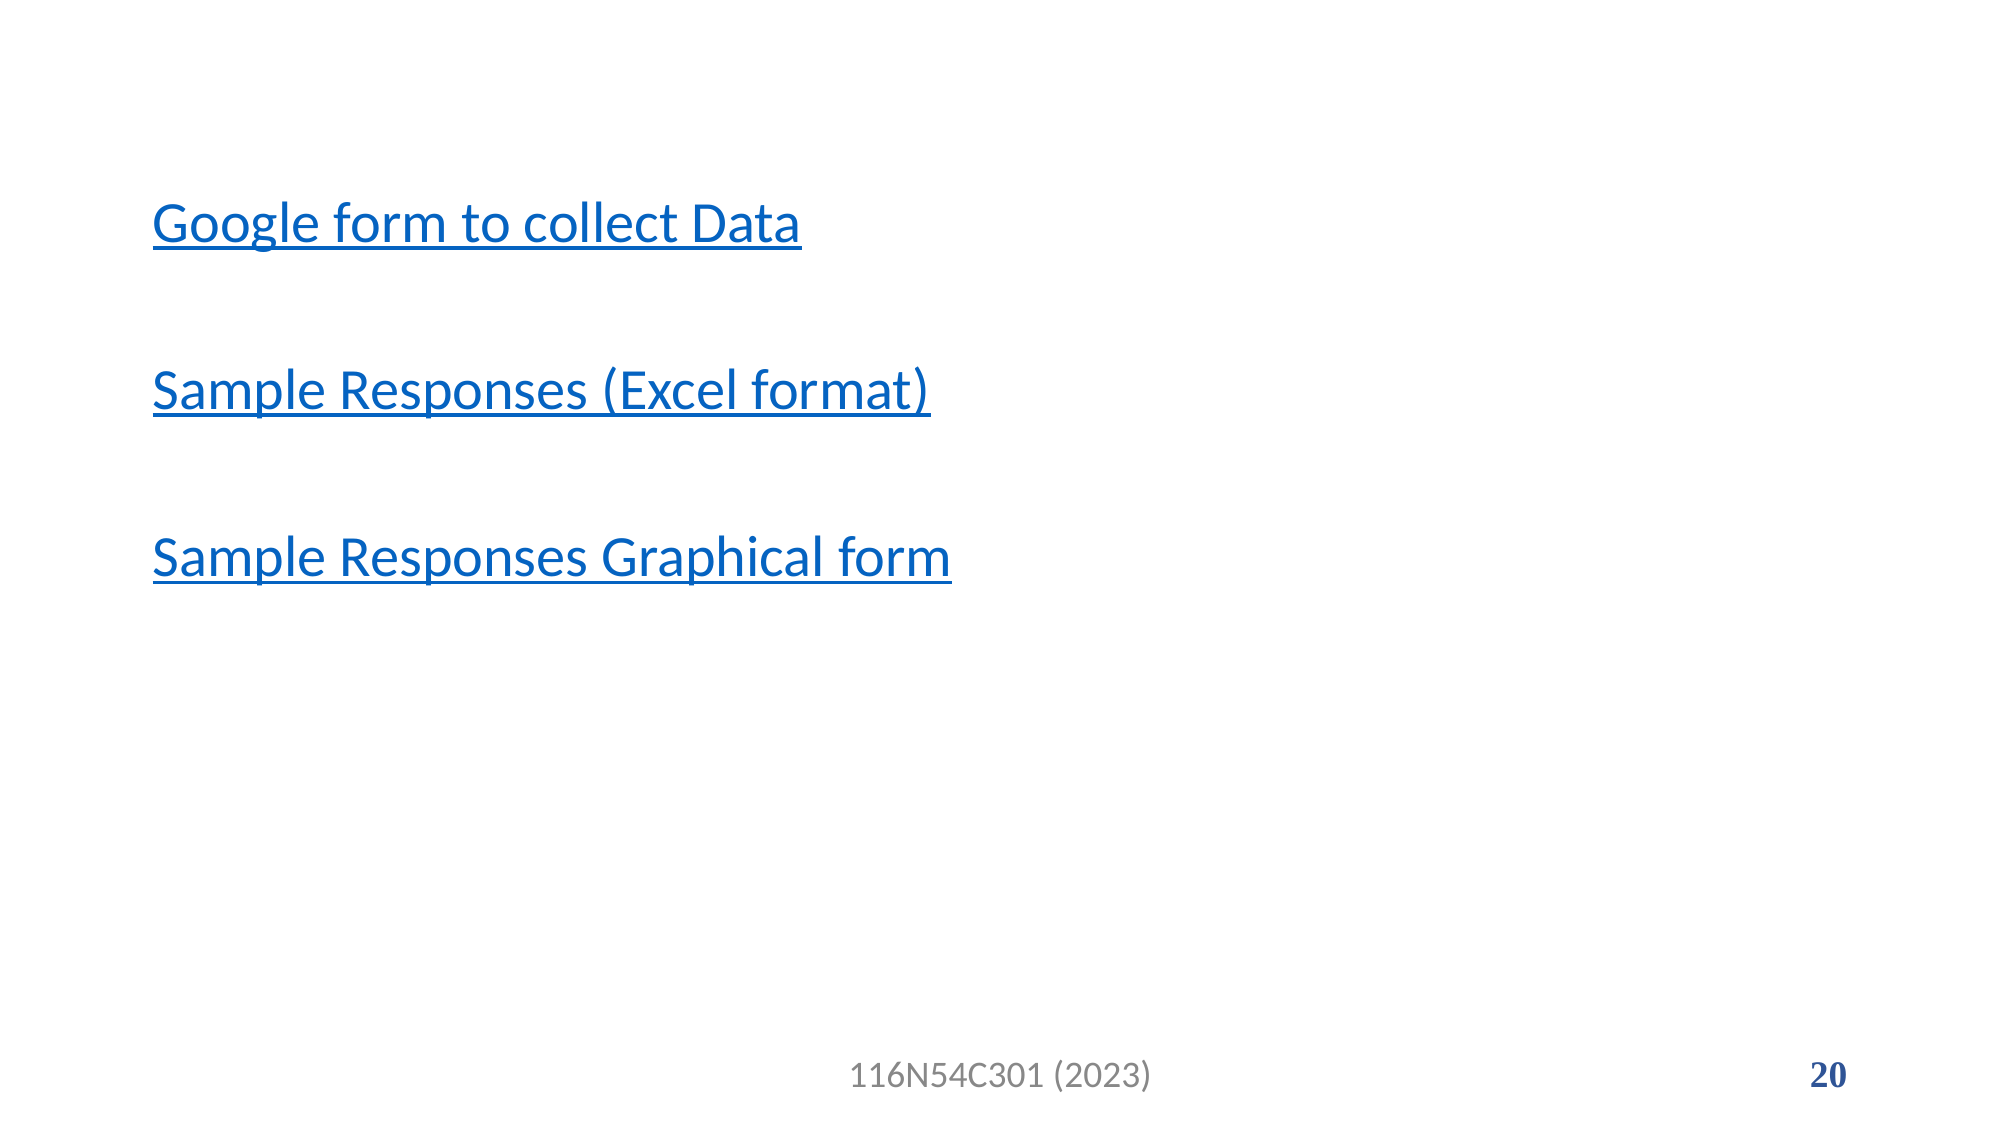

#
Google form to collect Data

Sample Responses (Excel format)

Sample Responses Graphical form

116N54C301 (2023)
20